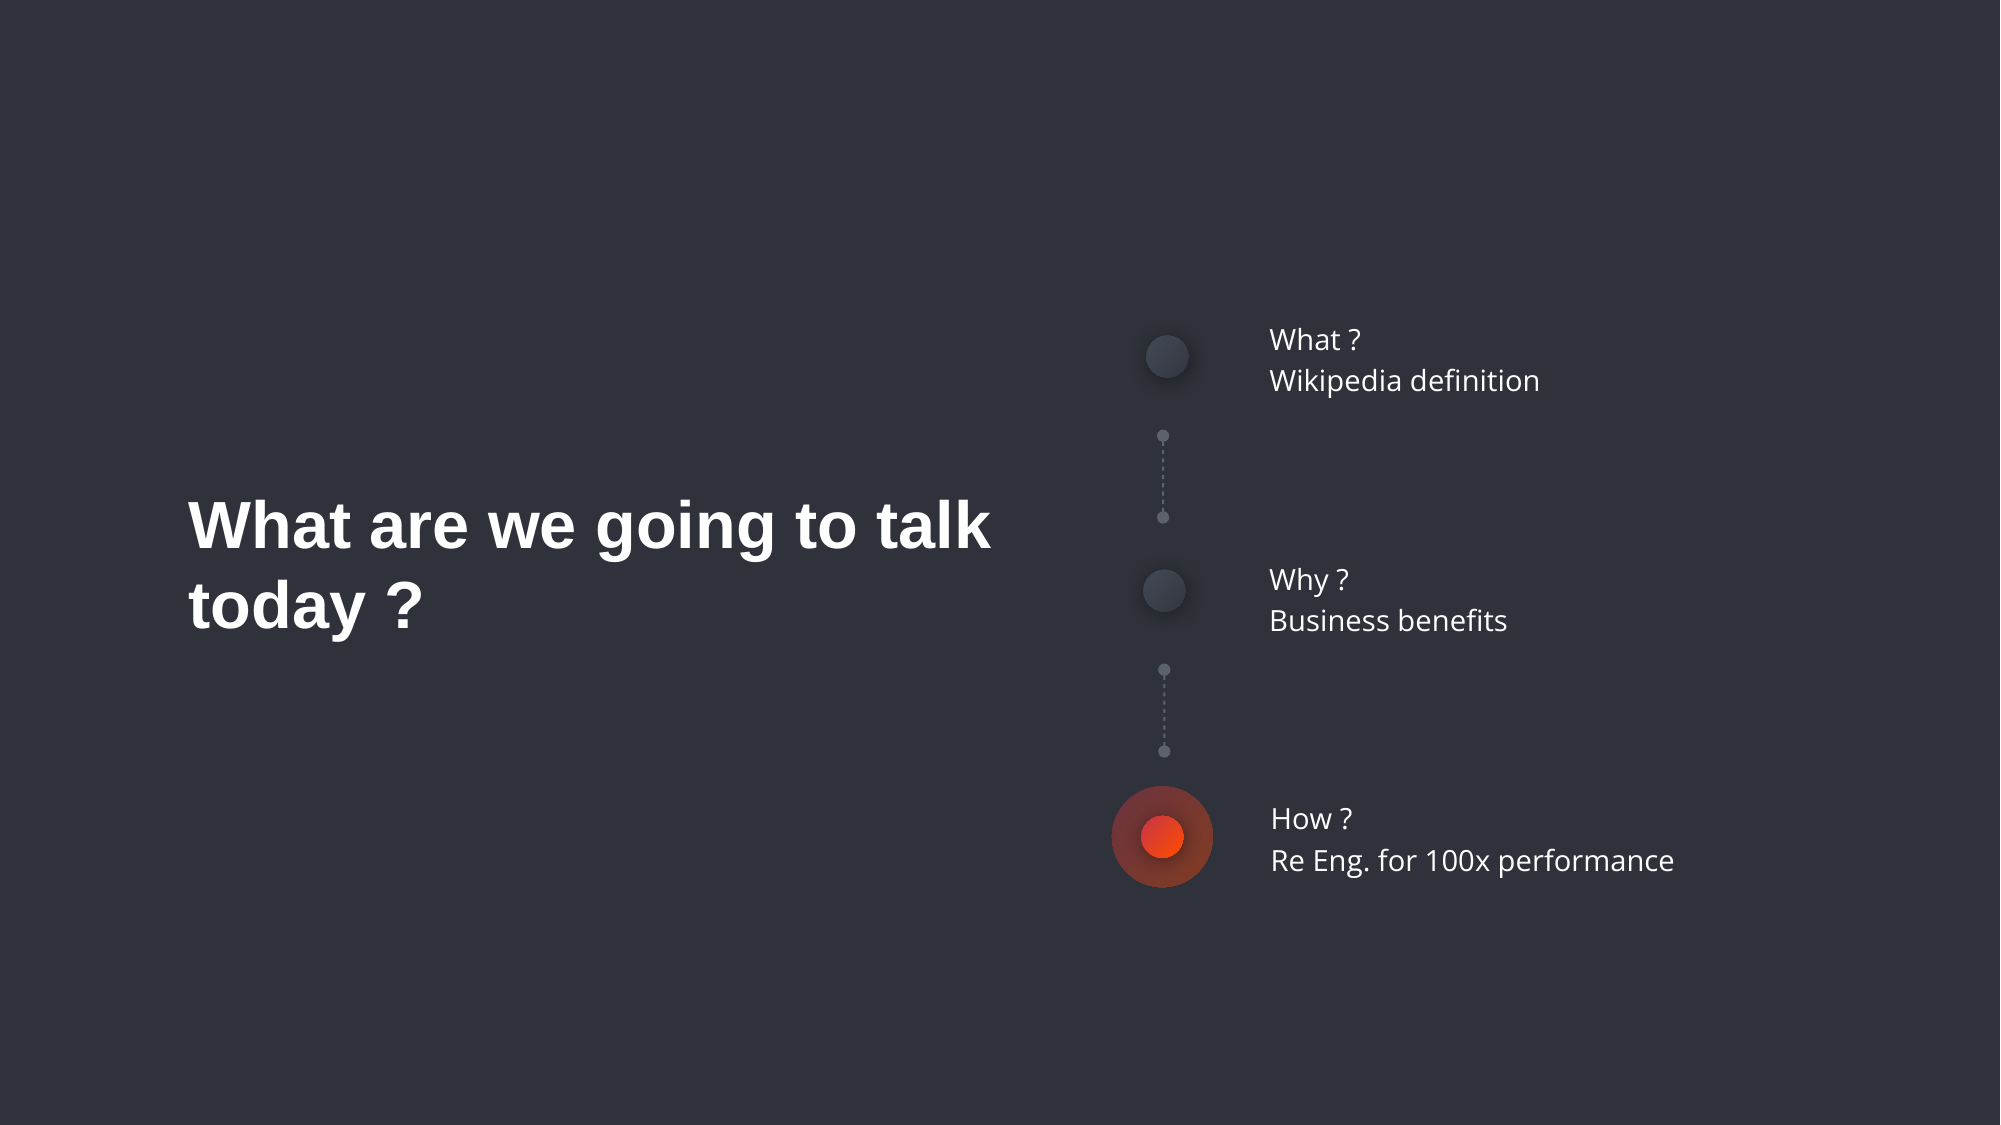

What ?
Wikipedia definition

What are we going to talk today ?
Why ?
Business benefits

How ?
Re Eng. for 100x performance